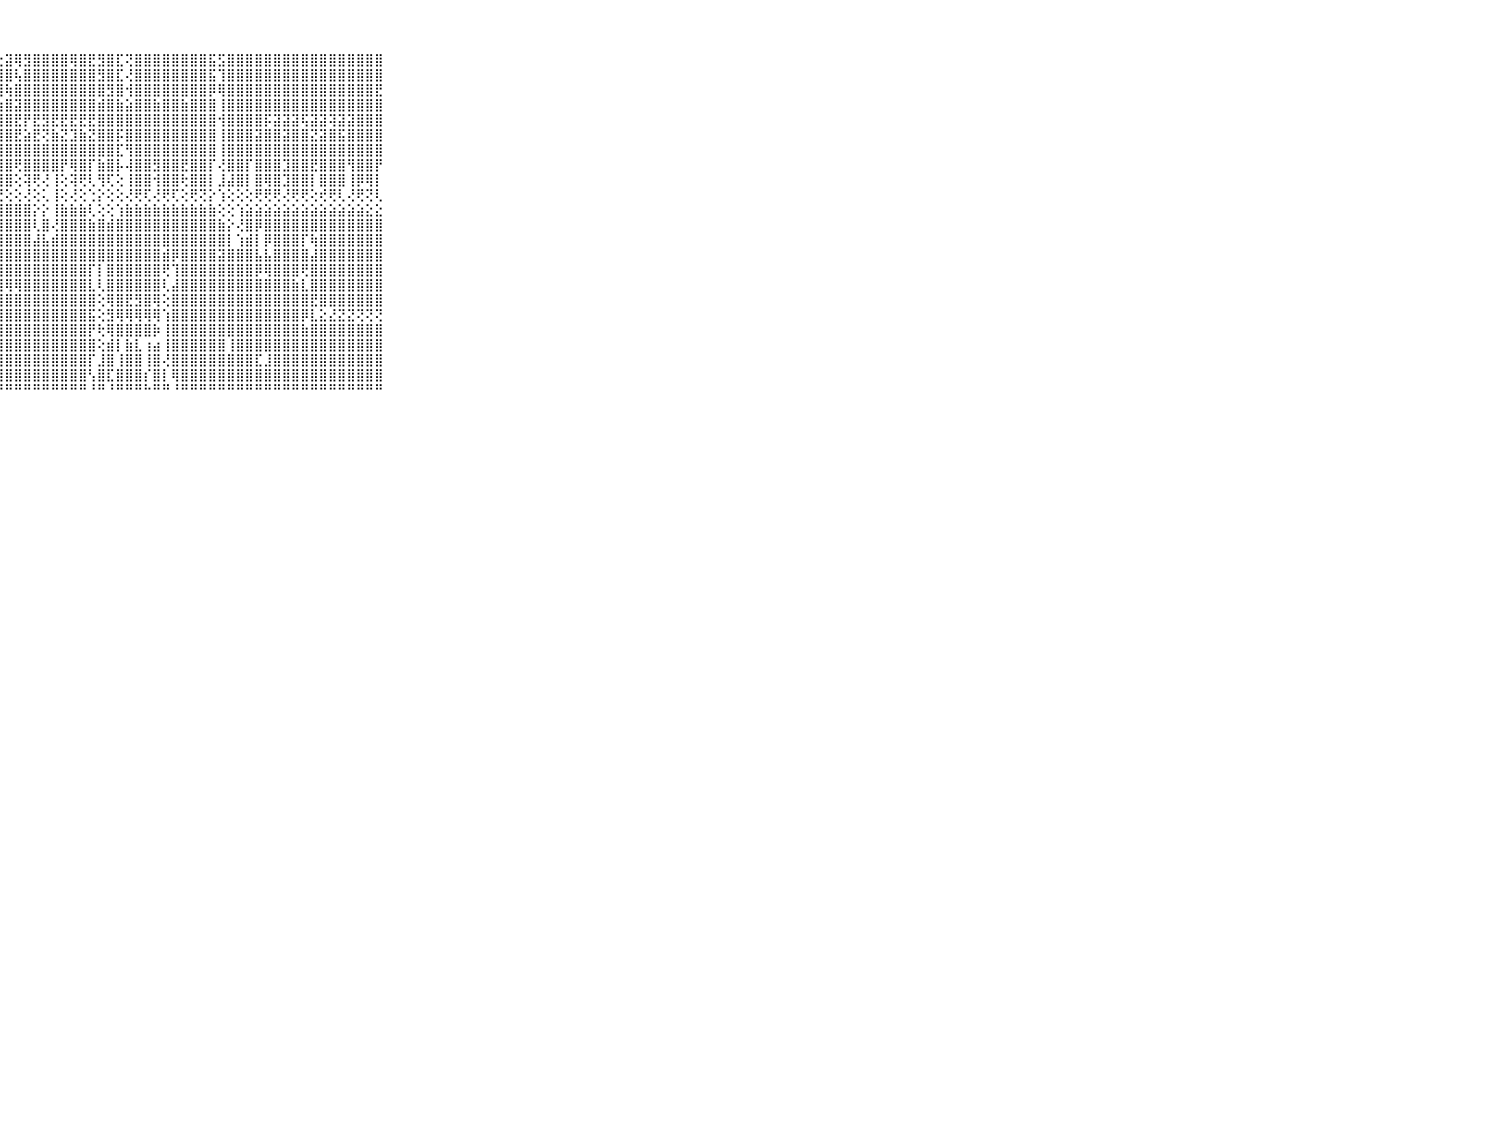

⠀⠀⠀⠀⠀⠀⠀⠀⠀⠀⠀⠀⠀⠀⠀⠀⠀⠀⠀⠀⠀⢕⢕⢕⢅⠁⢕⢕⣽⢿⣻⣿⣿⣿⣿⢿⣿⣟⣻⣿⣏⢝⣿⣿⣿⣿⣿⣿⣿⣿⣯⣫⣿⣿⣿⣿⣿⣿⣿⣿⣿⣿⣿⣿⣿⣿⣿⣿⣿⠀⠀⠀⠀⠀⠀⠀⠀⠀⠀⠀⠀
⠀⠀⠀⠀⠀⠀⠀⠀⠀⠀⠀⠀⠀⠀⠀⠀⠀⠀⠀⠀⠀⢕⢕⢕⢕⢕⢕⢾⣿⢧⣿⣿⣿⣿⣿⣿⣿⣿⣻⣿⣏⢜⣿⣿⣿⣿⣿⣿⣿⣿⣯⢹⣿⣿⣿⣿⣿⣿⣿⣿⣿⣿⣿⣿⣿⣿⣿⣿⣿⠀⠀⠀⠀⠀⠀⠀⠀⠀⠀⠀⠀
⠀⠀⠀⠀⠀⠀⠀⠀⠀⠀⠀⠀⠀⠀⠀⠀⠀⠀⠀⠀⠀⢕⢕⢕⢕⢕⢕⣿⢷⣿⣿⣿⣿⣿⣿⣿⣿⣿⣿⣻⣿⢺⣿⣿⣿⣿⣿⣿⣿⣿⡿⢿⣿⣿⣿⣿⣿⣿⣿⣿⣿⣿⣿⣿⣿⣿⣿⣿⣟⠀⠀⠀⠀⠀⠀⠀⠀⠀⠀⠀⠀
⠀⠀⠀⠀⠀⠀⠀⠀⠀⠀⠀⠀⠀⠀⠀⠀⠀⠀⠀⠀⠀⢕⢕⢕⢕⢕⢕⣵⣿⣽⣿⣿⣿⣿⣿⣿⣿⣿⣾⣿⣷⣵⣿⣿⣷⣿⣿⣷⣿⣿⣿⢸⣿⣿⣿⣿⣿⣿⣿⣿⣿⣿⣿⣿⣿⣿⣿⣿⣿⠀⠀⠀⠀⠀⠀⠀⠀⠀⠀⠀⠀
⠀⠀⠀⠀⠀⠀⠀⠀⠀⠀⠀⠀⠀⠀⠀⠀⠀⠀⠀⠀⢔⢕⢕⢕⢕⢕⢕⣿⣿⣟⡟⣟⣻⣟⣟⣟⣟⣟⣿⣿⣿⣿⣿⣿⣿⣿⣿⣿⣿⣿⣿⢺⣿⣿⣿⣿⡯⣽⣽⣽⢯⣽⣽⢽⣽⣽⣿⣿⣿⠀⠀⠀⠀⠀⠀⠀⠀⠀⠀⠀⠀
⠀⠀⠀⠀⠀⠀⠀⠀⠀⠀⠀⠀⠀⠀⠀⠀⠀⠀⠀⠀⢕⢕⢕⢕⢕⢕⢕⣿⣿⣟⣵⣟⢝⣷⣝⣹⣷⣝⣿⣿⡯⣿⣿⣿⣿⣿⣿⣿⣿⣿⣿⢸⣿⣿⣿⣽⣿⣿⣽⣿⣿⣝⣽⣿⣯⣿⣿⣿⣿⠀⠀⠀⠀⠀⠀⠀⠀⠀⠀⠀⠀
⠀⠀⠀⠀⠀⠀⠀⠀⠀⠀⠀⠀⠀⠀⠀⠀⠀⠀⠀⢄⢕⢕⢕⢕⢕⢕⢕⣿⣿⣿⣿⣿⣿⣿⣿⣿⣿⣿⣿⣿⣏⢻⣿⣿⣿⣿⣿⣿⣿⣿⣿⢸⣿⣿⣿⣿⣿⣿⣿⣿⣿⣿⣿⣿⣿⣿⣿⣿⣿⠀⠀⠀⠀⠀⠀⠀⠀⠀⠀⠀⠀
⠀⠀⠀⠀⠀⠀⠀⠀⠀⠀⠀⠀⠀⠀⠀⠀⠀⠀⢄⢕⢕⢕⢕⢕⢕⢕⢕⣿⣿⢟⣿⣿⣿⣿⡟⢿⣿⡏⣷⣿⡧⢼⣿⣿⣻⣿⣿⣟⣿⣿⡏⢜⣿⣿⡏⣿⣿⣿⣹⣿⣿⣟⣿⣿⣿⢻⣿⣿⡟⠀⠀⠀⠀⠀⠀⠀⠀⠀⠀⠀⠀
⠀⠀⠀⠀⠀⠀⠀⠀⠀⠀⠀⠀⠀⠀⠀⠄⢔⢕⢕⢱⡇⢕⢕⢕⢕⢕⢕⣿⣿⢕⢽⢟⢜⢸⢕⢽⢟⢇⢻⢏⢕⢸⣿⣿⢺⣿⣿⢗⣿⣿⡇⣸⣼⣿⡇⣿⢿⣿⣹⣿⣿⡇⣿⣿⣿⢸⡿⢿⡇⠀⠀⠀⠀⠀⠀⠀⠀⠀⠀⠀⠀
⠀⠀⠀⠀⠀⠀⠀⠀⠀⠀⠀⣀⣀⡀⢀⢀⢀⢁⢁⢕⢕⢕⢳⢇⢕⢕⢕⢝⢕⢕⢜⢕⢅⢸⢕⢜⢕⢑⡕⢕⢕⢜⢟⢏⢜⢟⢏⢕⢟⢝⡕⢱⢕⢕⢕⢟⢟⢟⢜⢟⢟⢕⢞⢟⢇⢜⢟⢝⢇⠀⠀⠀⠀⠀⠀⠀⠀⠀⠀⠀⠀
⠀⠀⠀⠀⠀⠀⠀⠀⠀⠀⠀⣿⣿⣿⣿⣿⣿⣿⣿⣿⣿⣿⣿⣿⣿⣿⣿⣿⣿⣿⣿⡕⡕⢸⣷⣷⣷⢇⢕⢕⢱⣷⣷⣷⣷⣷⣷⣷⣷⣷⣷⢕⢕⢱⣵⣵⣵⣵⣵⣵⣵⣵⣵⣵⣵⣵⣵⣕⣕⠀⠀⠀⠀⠀⠀⠀⠀⠀⠀⠀⠀
⠀⠀⠀⠀⠀⠀⠀⠀⠀⠀⠀⣿⣿⣿⣿⣿⣿⣿⣿⣿⣿⣿⣿⣿⣿⣿⣿⣿⣿⣿⣿⢇⣿⢜⣿⣿⣿⣷⣿⣾⣿⣿⣿⣿⣿⣿⣿⣿⣿⣿⣿⣷⡕⢜⣿⡿⣿⣿⣿⣿⣿⣿⣿⣿⣿⣿⣿⣿⣿⠀⠀⠀⠀⠀⠀⠀⠀⠀⠀⠀⠀
⠀⠀⠀⠀⠀⠀⠀⠀⠀⠀⠀⢟⢿⣿⣿⣿⣿⣿⣿⣏⣽⣿⣿⣿⣿⣿⣿⣿⣿⣿⣿⣼⣧⣾⣿⣿⣿⣿⣿⣿⣿⣿⣿⣿⣿⣿⣿⣿⣿⣿⣿⣿⡇⢱⣾⡇⡿⣿⣿⣿⡏⢷⣿⣿⣿⣿⣿⣿⣿⠀⠀⠀⠀⠀⠀⠀⠀⠀⠀⠀⠀
⠀⠀⠀⠀⠀⠀⠀⠀⠀⠀⠀⣷⣷⣿⣿⣿⣿⣿⣿⣿⣿⣿⣿⣿⣿⣿⣿⣿⣿⣿⣿⣿⣿⣿⣿⣿⣿⣿⣿⣿⣿⣿⣿⣿⣿⣾⡿⣿⣿⣿⣿⣽⣿⣿⣿⣧⣧⣿⣿⣿⣿⣼⣿⣿⣿⣿⣿⣿⣿⠀⠀⠀⠀⠀⠀⠀⠀⠀⠀⠀⠀
⠀⠀⠀⠀⠀⠀⠀⠀⠀⠀⠀⣿⣿⣿⣿⣿⣿⣿⣿⣿⣿⣿⣿⣿⣿⣿⣿⣿⣿⣿⣿⣿⣿⣿⣿⣿⣿⡏⡇⣿⣿⣿⣿⣿⣿⢟⢹⣿⣿⣿⣿⣿⣿⣿⣿⡿⢿⣿⣿⣿⢟⣿⣿⣿⣿⣿⣿⣿⣿⠀⠀⠀⠀⠀⠀⠀⠀⠀⠀⠀⠀
⠀⠀⠀⠀⠀⠀⠀⠀⠀⠀⠀⣹⣿⣿⣿⣿⣿⣿⣿⣿⣟⣟⣿⣿⣿⣿⣿⣿⢿⢿⣿⣿⣿⣿⣿⣿⣿⣇⢇⣿⣿⣿⣿⣿⣿⢇⣼⣿⣿⣿⣿⣿⣿⣿⣿⣿⣿⣿⣿⣷⣇⣿⣿⣿⣿⣿⣿⣿⣿⠀⠀⠀⠀⠀⠀⠀⠀⠀⠀⠀⠀
⠀⠀⠀⠀⠀⠀⠀⠀⠀⠀⠀⣿⣿⣿⣿⣿⣿⣿⣿⣿⣿⣿⣿⣿⣿⣿⣿⣿⣿⣿⣿⣿⣿⣿⣿⣿⣿⣿⢕⢿⣿⣟⣻⣿⢿⢕⣿⣿⣿⣿⣿⣿⣿⣿⣿⣿⣿⣿⣿⣿⣿⣟⣿⣿⣿⣿⣿⣿⣿⠀⠀⠀⠀⠀⠀⠀⠀⠀⠀⠀⠀
⠀⠀⠀⠀⠀⠀⠀⠀⠀⠀⠀⣿⣿⣿⣿⣿⣿⣿⣿⣿⣿⣿⣿⣿⣿⣿⣿⣿⣿⣿⣿⣿⣿⣿⣿⣿⣿⣯⢕⣻⢿⢿⢿⢿⢿⢱⣿⣿⣿⣿⣿⣿⣿⣿⣿⣿⣿⣿⣿⣿⡿⣇⣕⣜⣝⣝⢝⢝⢝⠀⠀⠀⠀⠀⠀⠀⠀⠀⠀⠀⠀
⠀⠀⠀⠀⠀⠀⠀⠀⠀⠀⠀⣿⣿⣿⣿⣿⣿⣿⣿⣿⣿⣿⣿⣿⣿⣿⣿⣿⣿⣿⣿⣿⣿⣿⣿⣿⣿⡟⢗⢿⣿⣿⣿⣿⡷⢸⣿⣿⣿⣿⣿⣿⣿⣿⣿⣿⣿⣿⣿⣿⣷⣿⣿⣿⣿⣿⣿⣿⣿⠀⠀⠀⠀⠀⠀⠀⠀⠀⠀⠀⠀
⠀⠀⠀⠀⠀⠀⠀⠀⠀⠀⠀⣿⣿⣿⣿⣿⣿⣿⣿⣿⣿⣿⣿⣿⣿⣿⣿⣿⣿⣿⣿⣿⣿⣿⣿⣿⣿⣿⢕⣾⡇⣷⣇⢰⣴⢸⣿⣿⣿⣿⣿⣿⢸⣿⣿⣿⣿⣿⣿⣿⣿⣿⣿⣿⣿⣿⣿⣿⣿⠀⠀⠀⠀⠀⠀⠀⠀⠀⠀⠀⠀
⠀⠀⠀⠀⠀⠀⠀⠀⠀⠀⠀⣿⣿⣿⣿⣿⣿⣿⣿⣿⣿⣿⣿⣿⣿⣿⣿⣿⣿⣿⣿⣿⣿⣿⣿⣿⣿⡏⣸⣿⢸⣿⣿⢸⣿⢜⣿⣿⣿⣿⣿⣿⣿⣿⣿⣏⣸⣿⣿⣿⣿⣿⣿⣿⣿⣿⣿⣿⣿⠀⠀⠀⠀⠀⠀⠀⠀⠀⠀⠀⠀
⠀⠀⠀⠀⠀⠀⠀⠀⠀⠀⠀⣿⣿⣿⣿⣿⣿⣿⣿⣿⣿⣿⣿⣿⣿⣿⣿⣿⣿⣿⣿⣿⣿⣿⣿⣿⣿⢣⣿⣏⣿⣿⣿⡎⣿⡇⢿⣿⣿⣿⣿⣿⣿⣿⣿⣿⣿⣿⣿⣿⣿⣿⣿⣿⣿⣿⣿⣿⣿⠀⠀⠀⠀⠀⠀⠀⠀⠀⠀⠀⠀
⠀⠀⠀⠀⠀⠀⠀⠀⠀⠀⠀⠛⠛⠛⠛⠛⠛⠛⠛⠛⠛⠛⠛⠛⠛⠛⠛⠛⠛⠛⠛⠛⠛⠛⠛⠛⠛⠘⠛⠘⠛⠛⠛⠓⠛⠛⠘⠛⠛⠛⠛⠛⠛⠛⠛⠛⠛⠛⠛⠛⠛⠛⠛⠛⠛⠛⠛⠛⠛⠀⠀⠀⠀⠀⠀⠀⠀⠀⠀⠀⠀